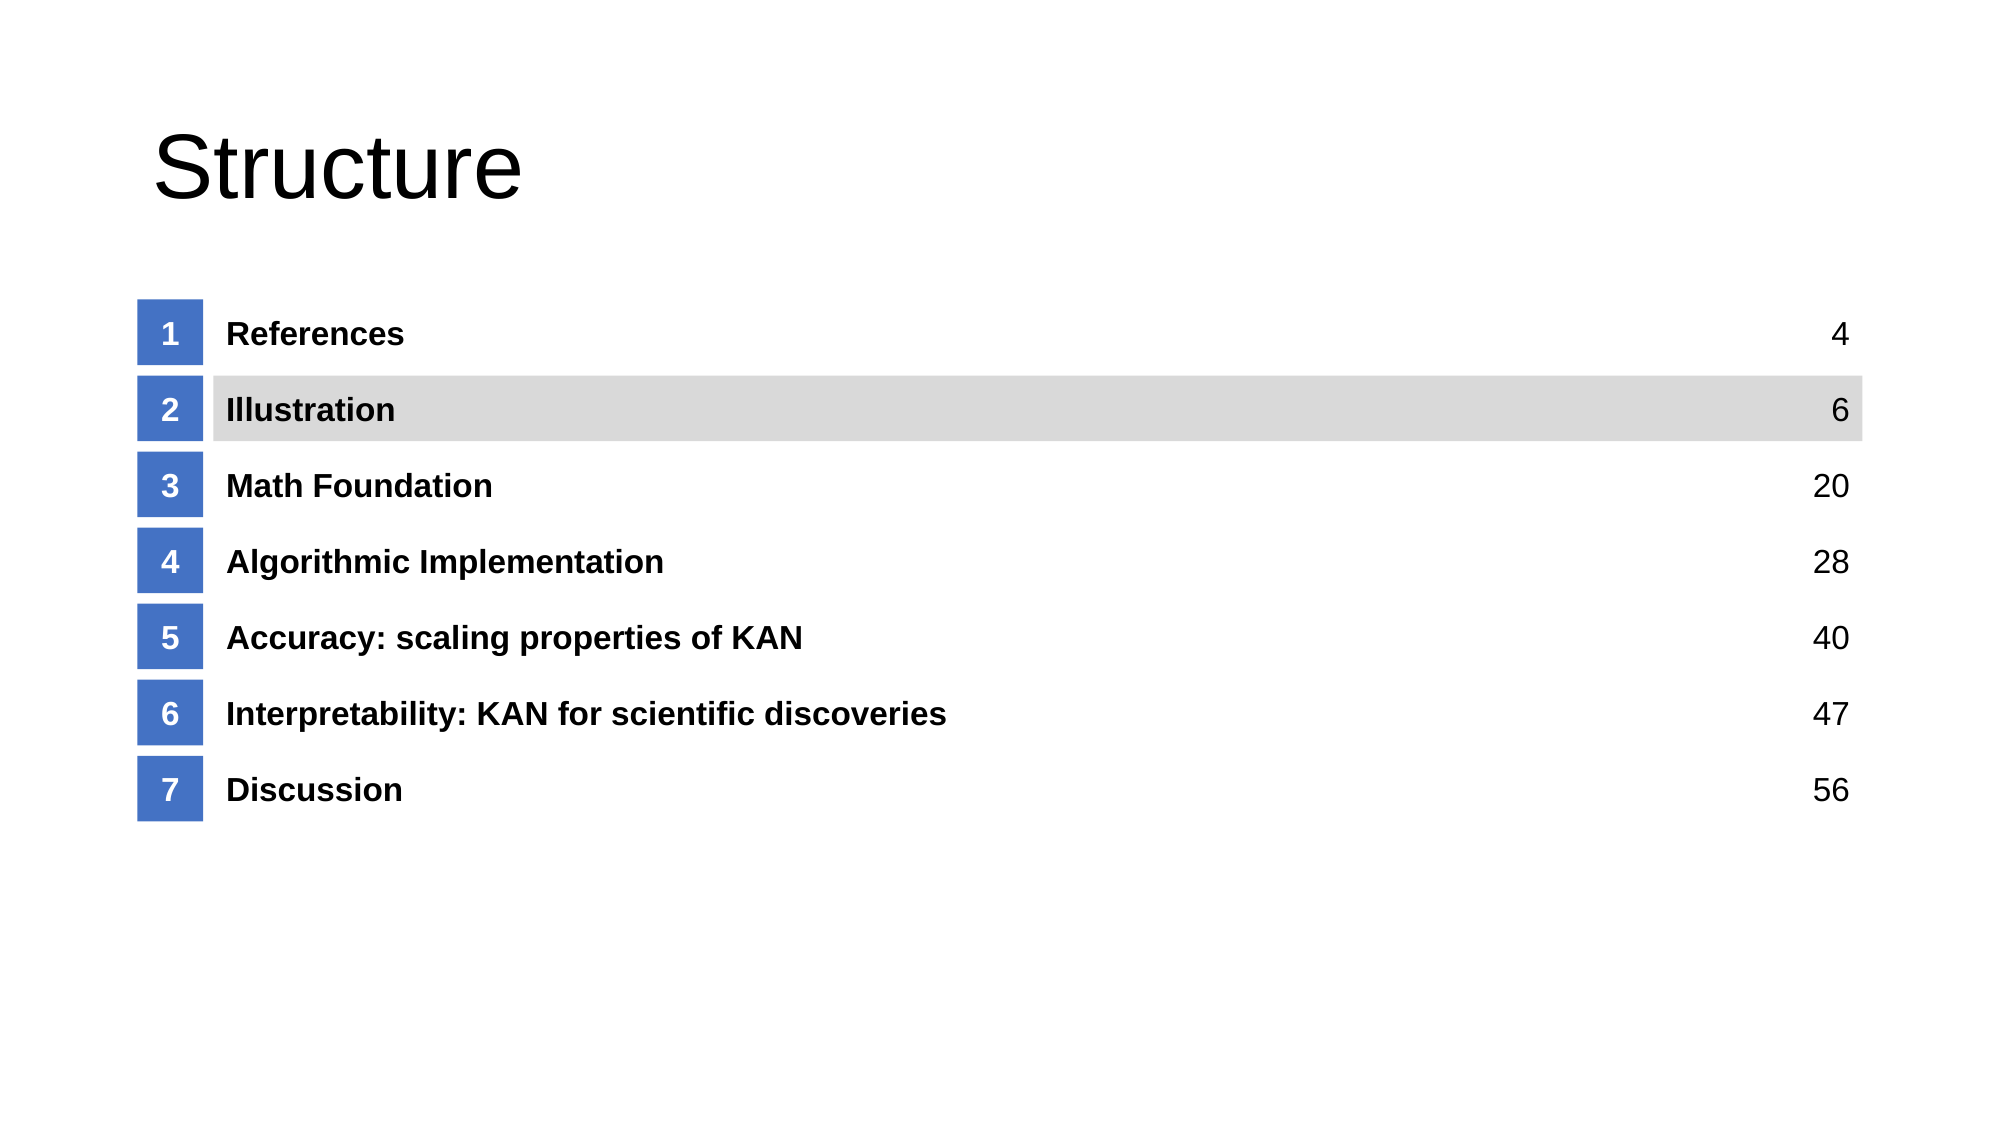

# Structure
1
References
4
2

Illustration
6
3
Math Foundation
20
4
Algorithmic Implementation
28
5
Accuracy: scaling properties of KAN
40
6
Interpretability: KAN for scientific discoveries
47
7
Discussion
56